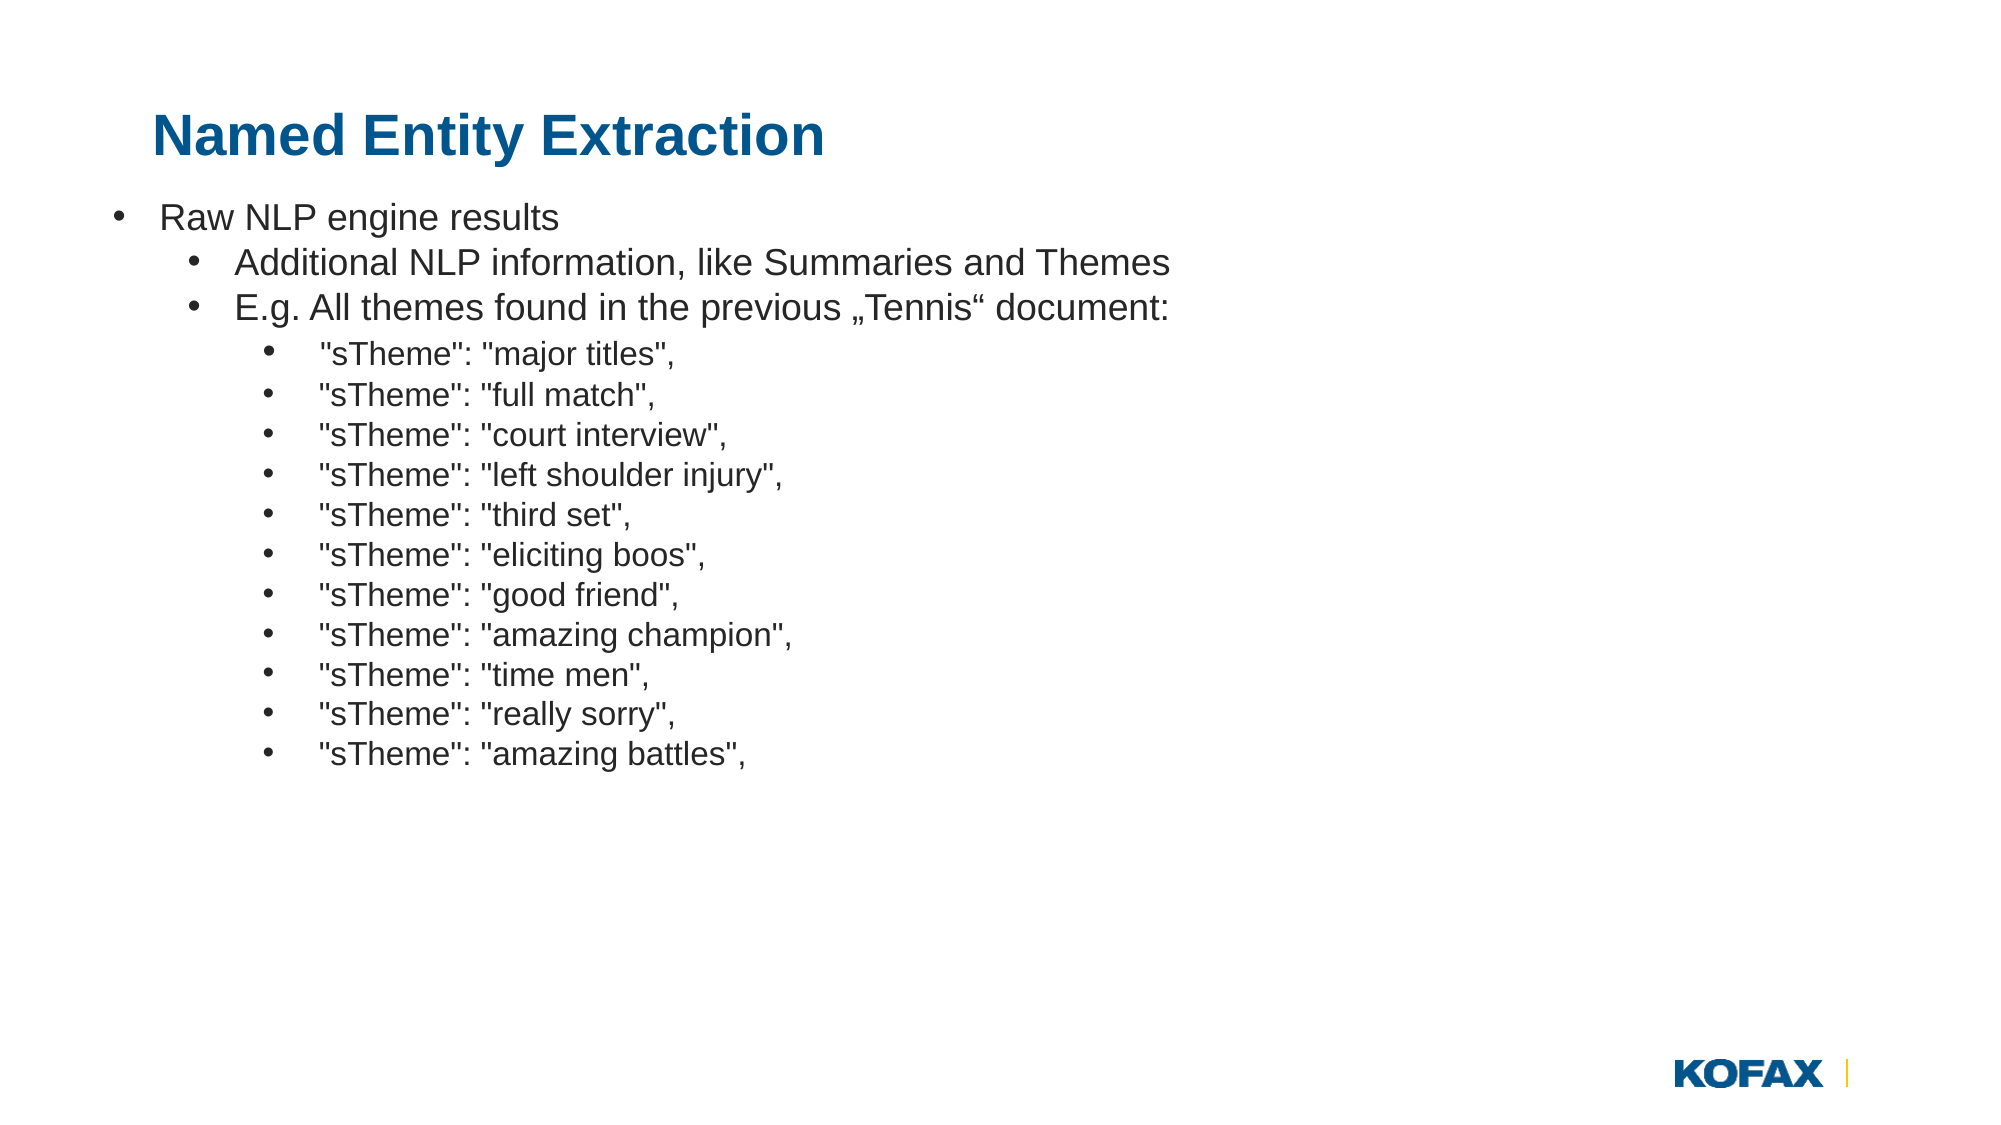

# Named Entity Extraction
Raw NLP engine results
Additional NLP information, like Summaries and Themes
E.g. All themes found in the previous „Tennis“ document:
 "sTheme": "major titles",
 "sTheme": "full match",
 "sTheme": "court interview",
 "sTheme": "left shoulder injury",
 "sTheme": "third set",
 "sTheme": "eliciting boos",
 "sTheme": "good friend",
 "sTheme": "amazing champion",
 "sTheme": "time men",
 "sTheme": "really sorry",
 "sTheme": "amazing battles",